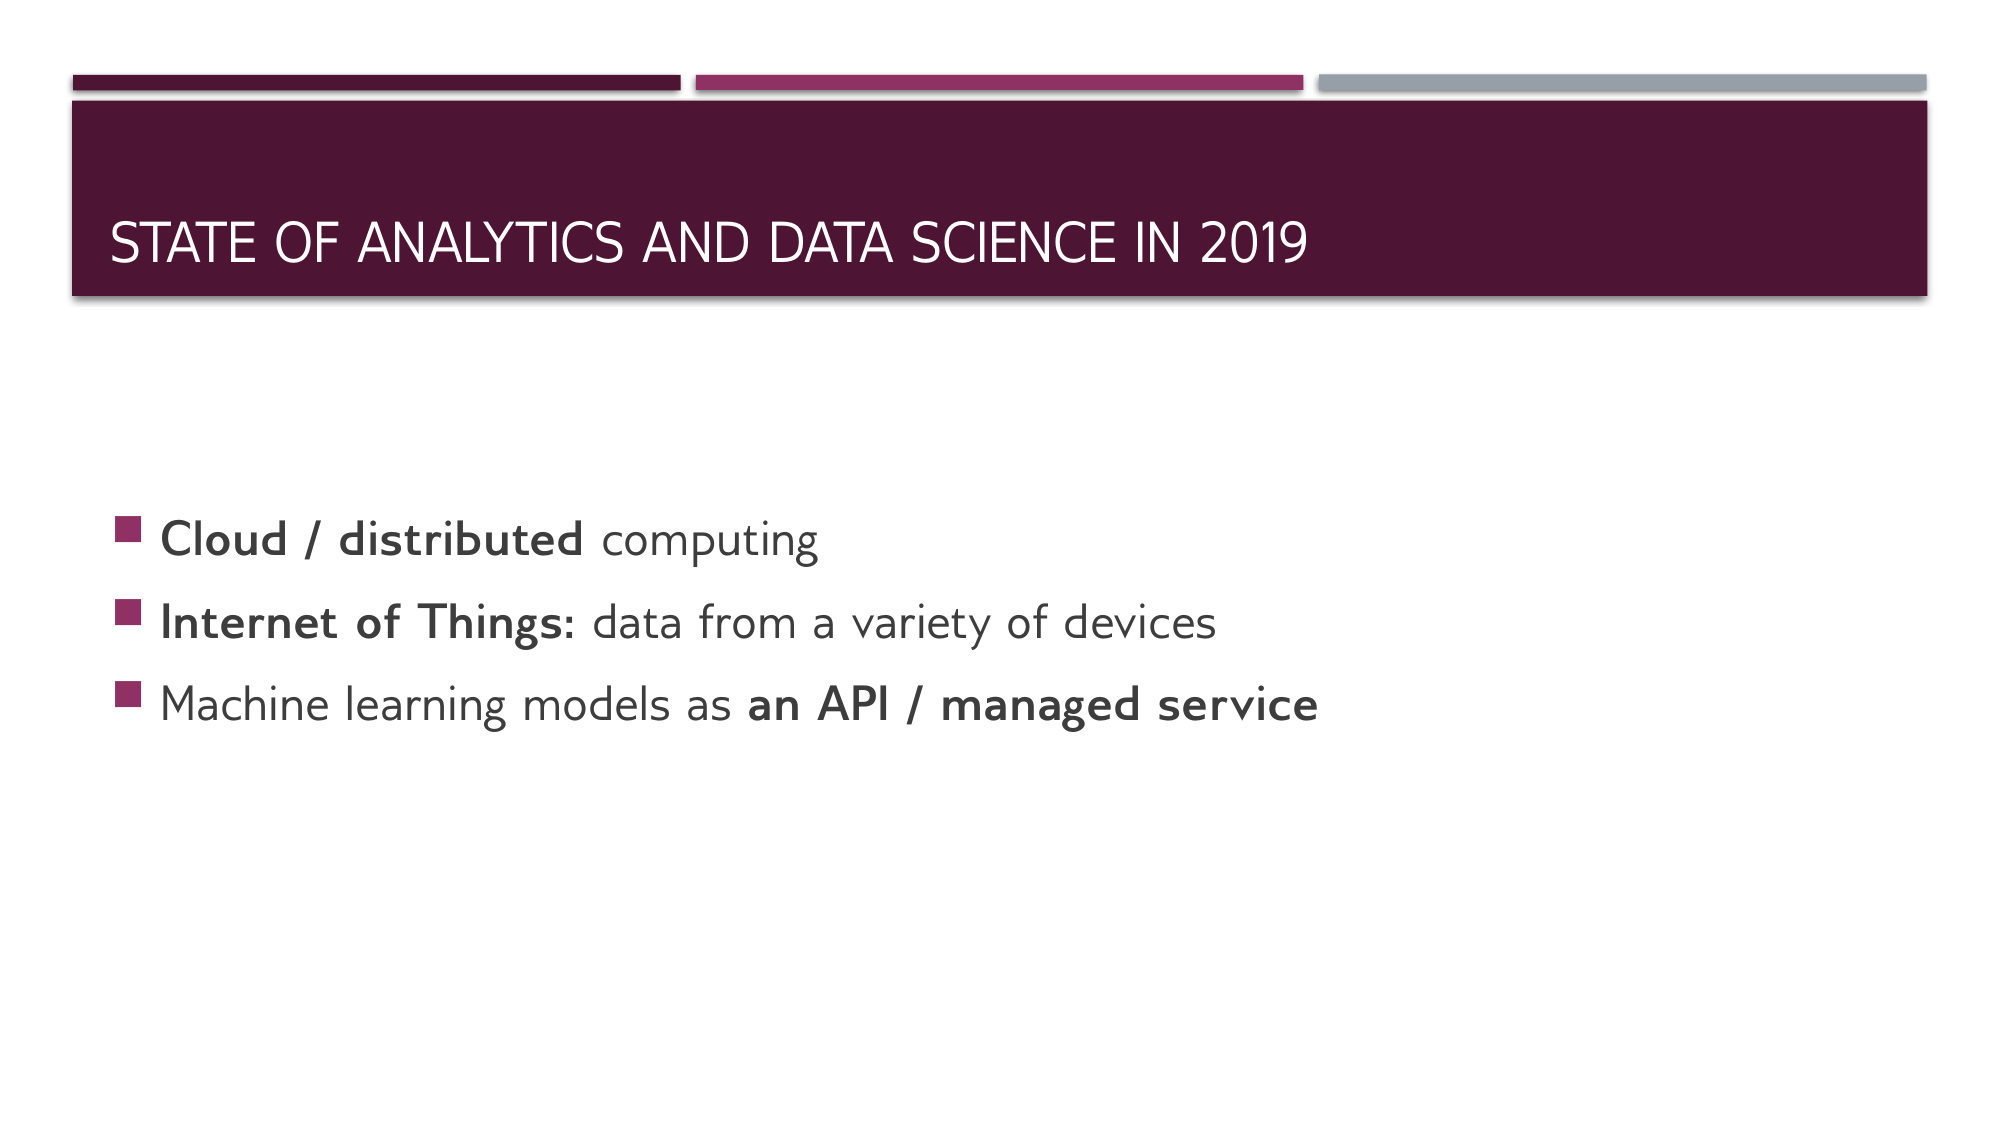

# STATE OF ANALYTICS AND DATA SCIENCE in 2019
Cloud / distributed computing
Internet of Things: data from a variety of devices
Machine learning models as an API / managed service